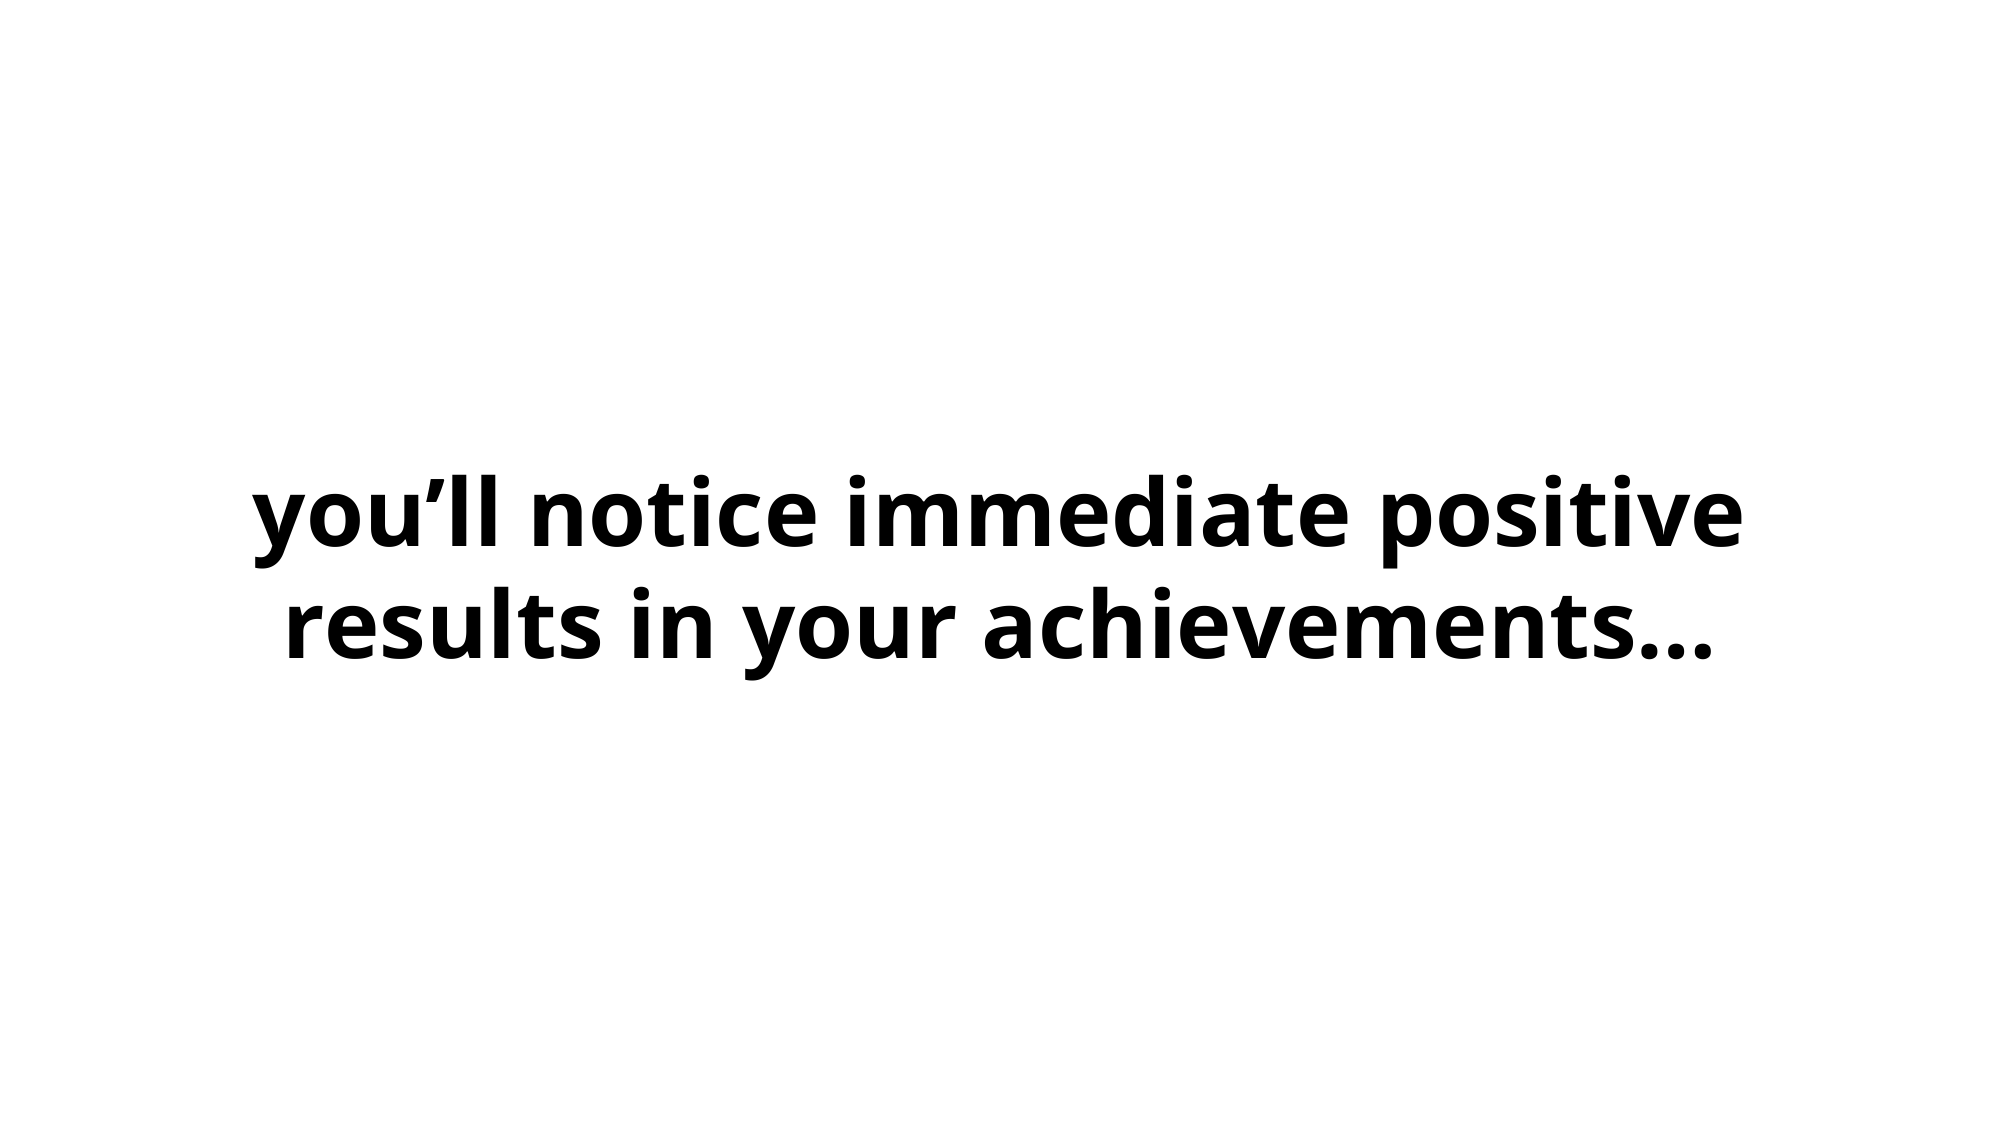

you’ll notice immediate positive results in your achievements…